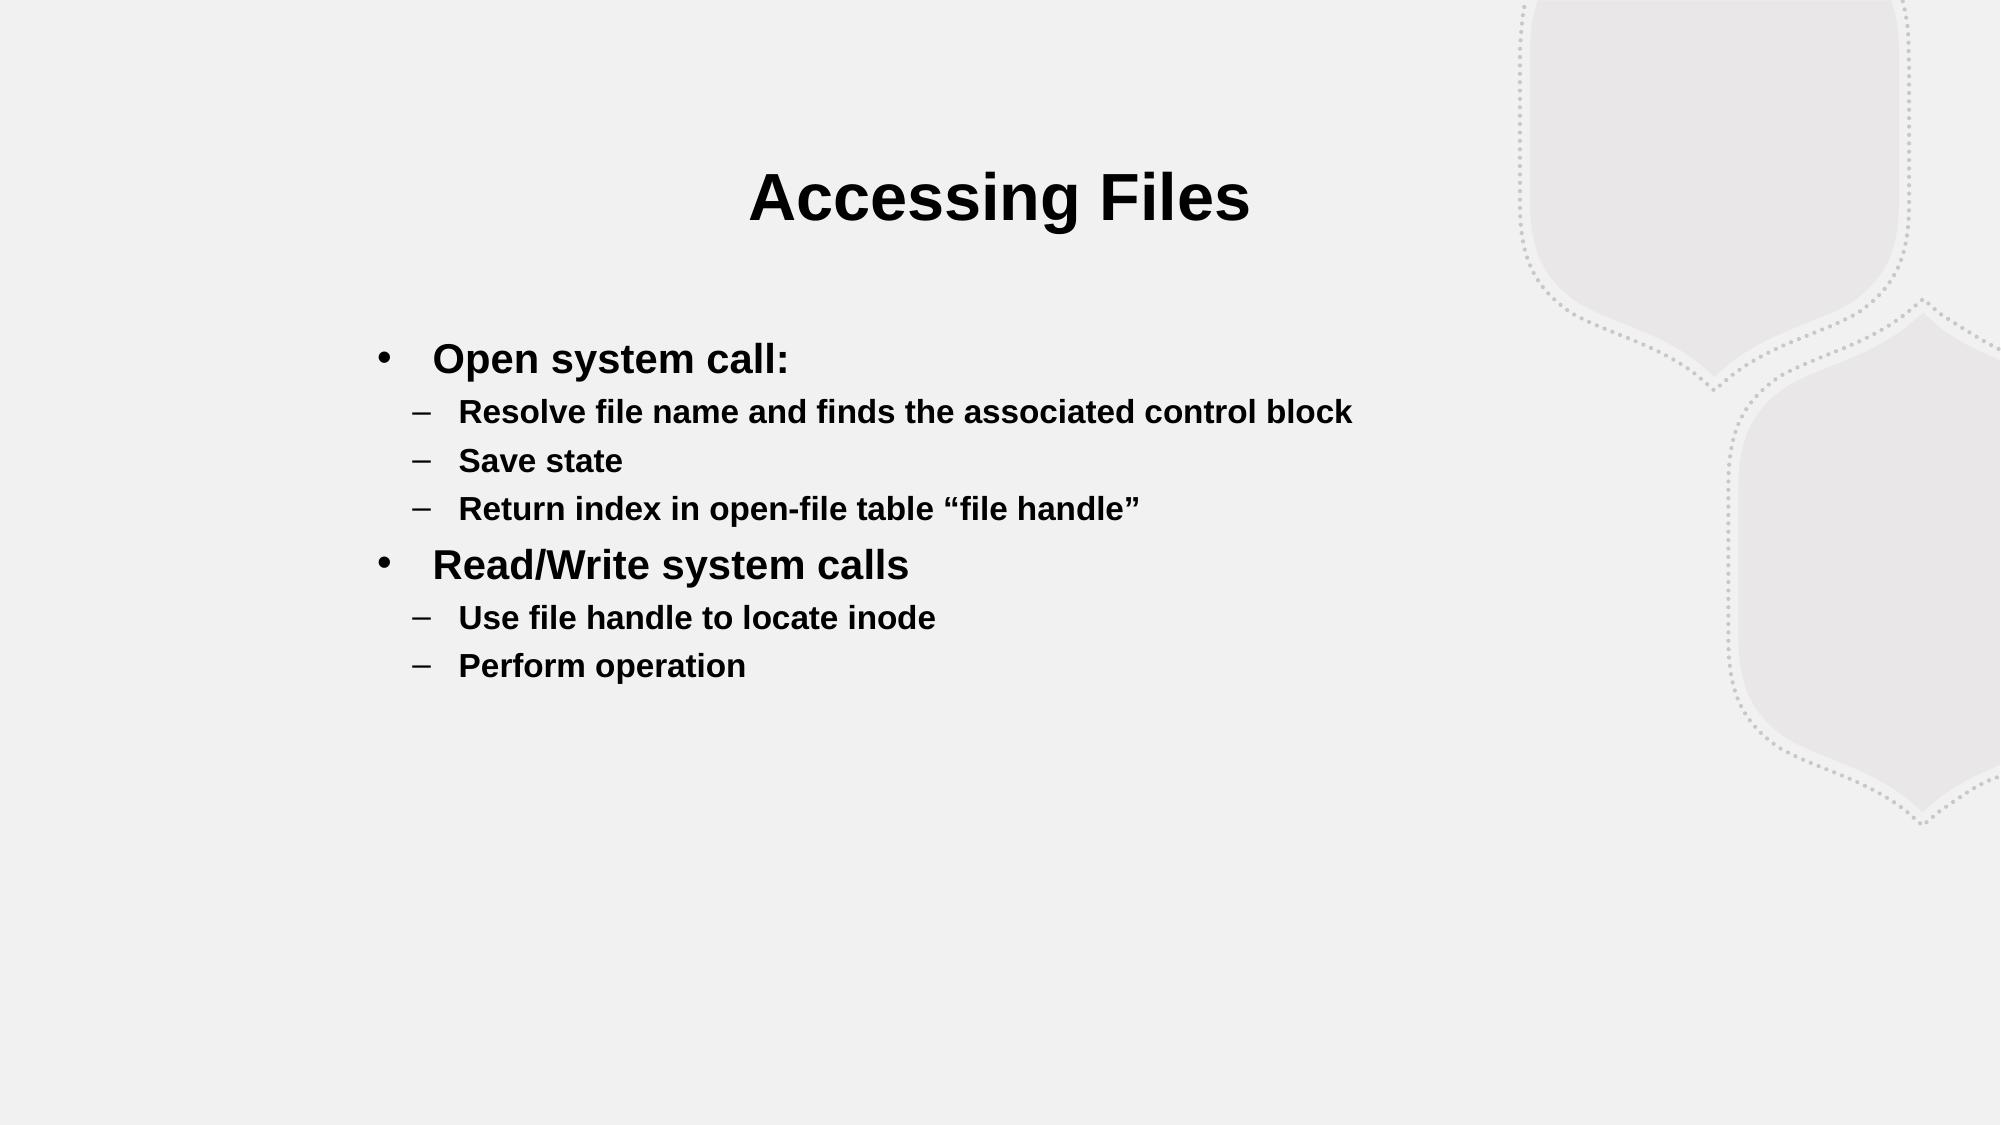

Accessing Files
Open system call:
Resolve file name and finds the associated control block
Save state
Return index in open-file table “file handle”
Read/Write system calls
Use file handle to locate inode
Perform operation